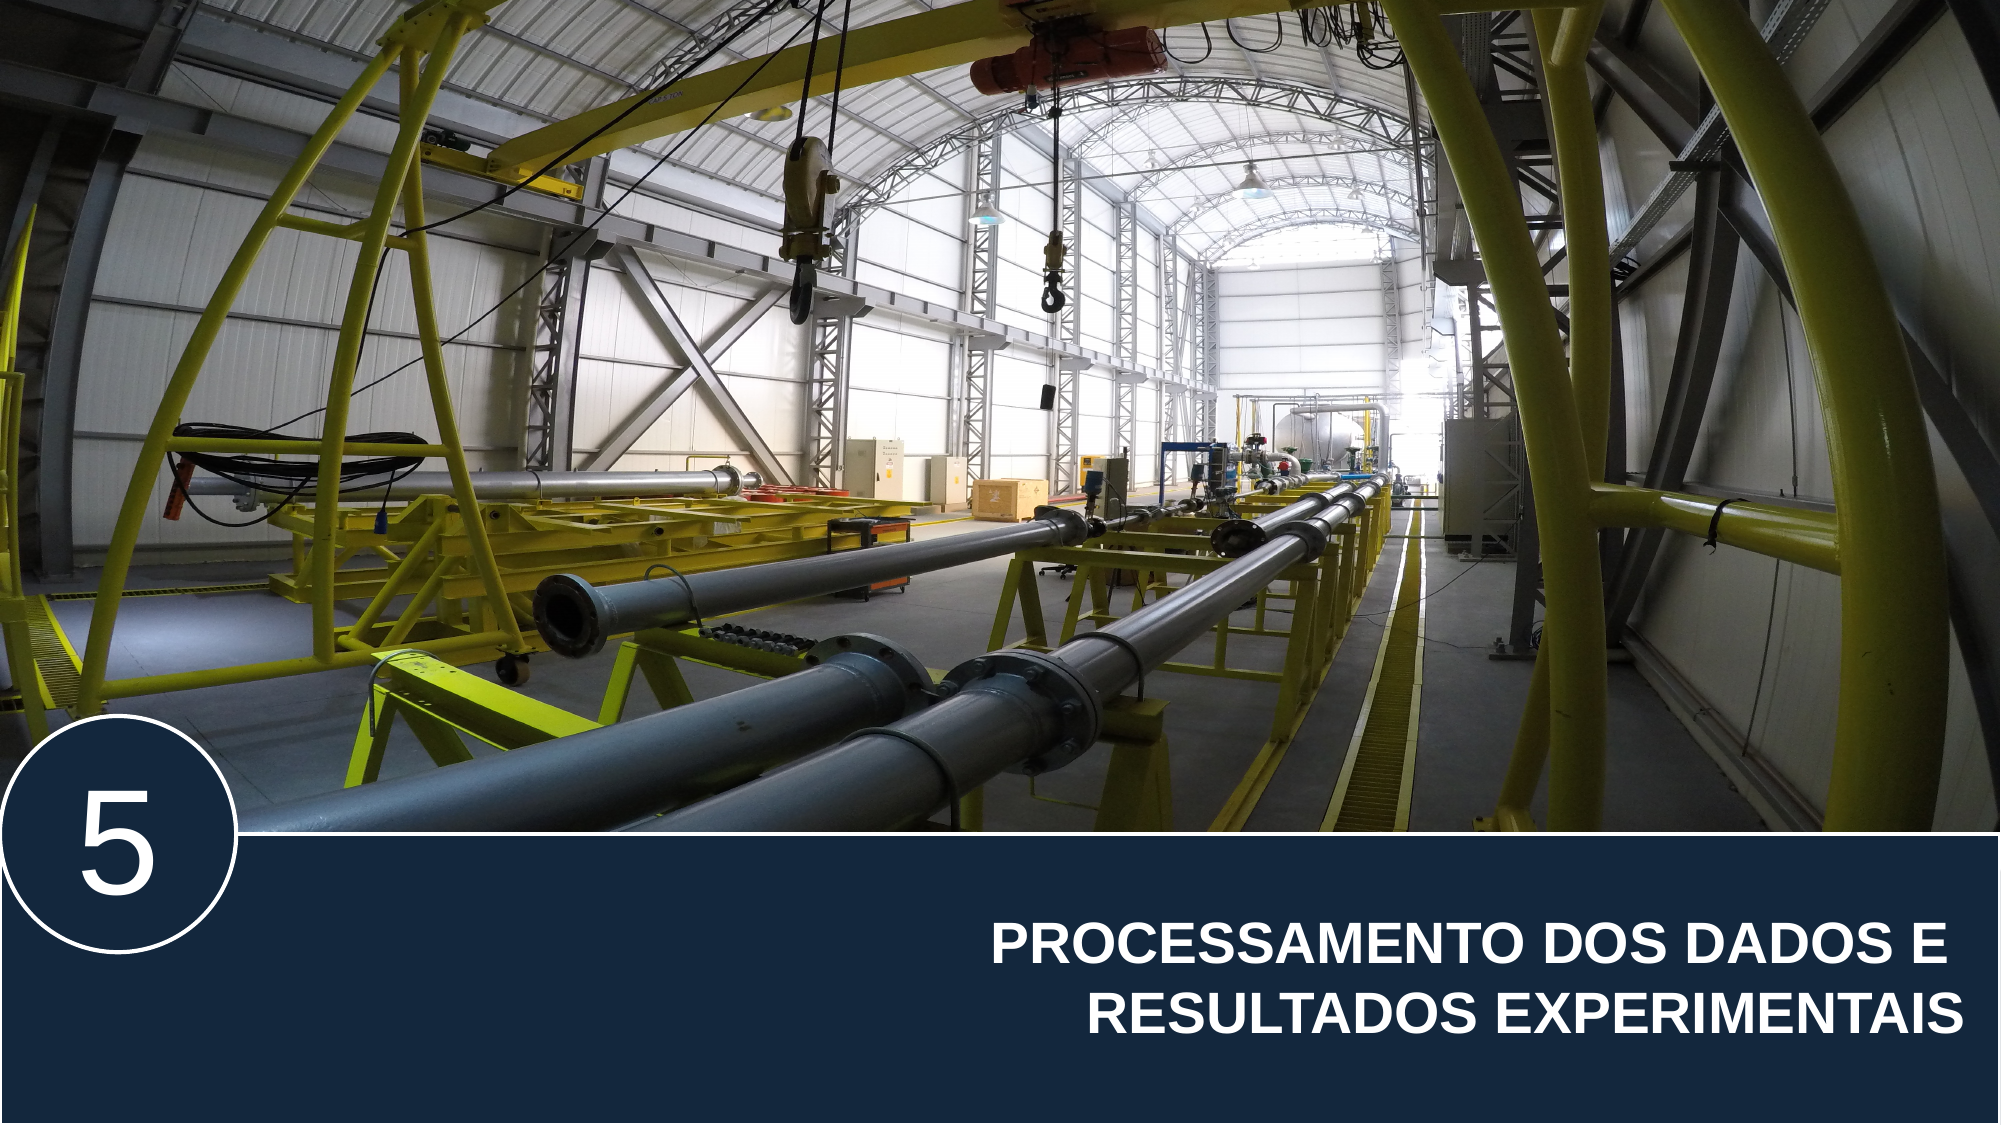

5

PROCESSAMENTO DOS DADOS E
RESULTADOS EXPERIMENTAIS
15